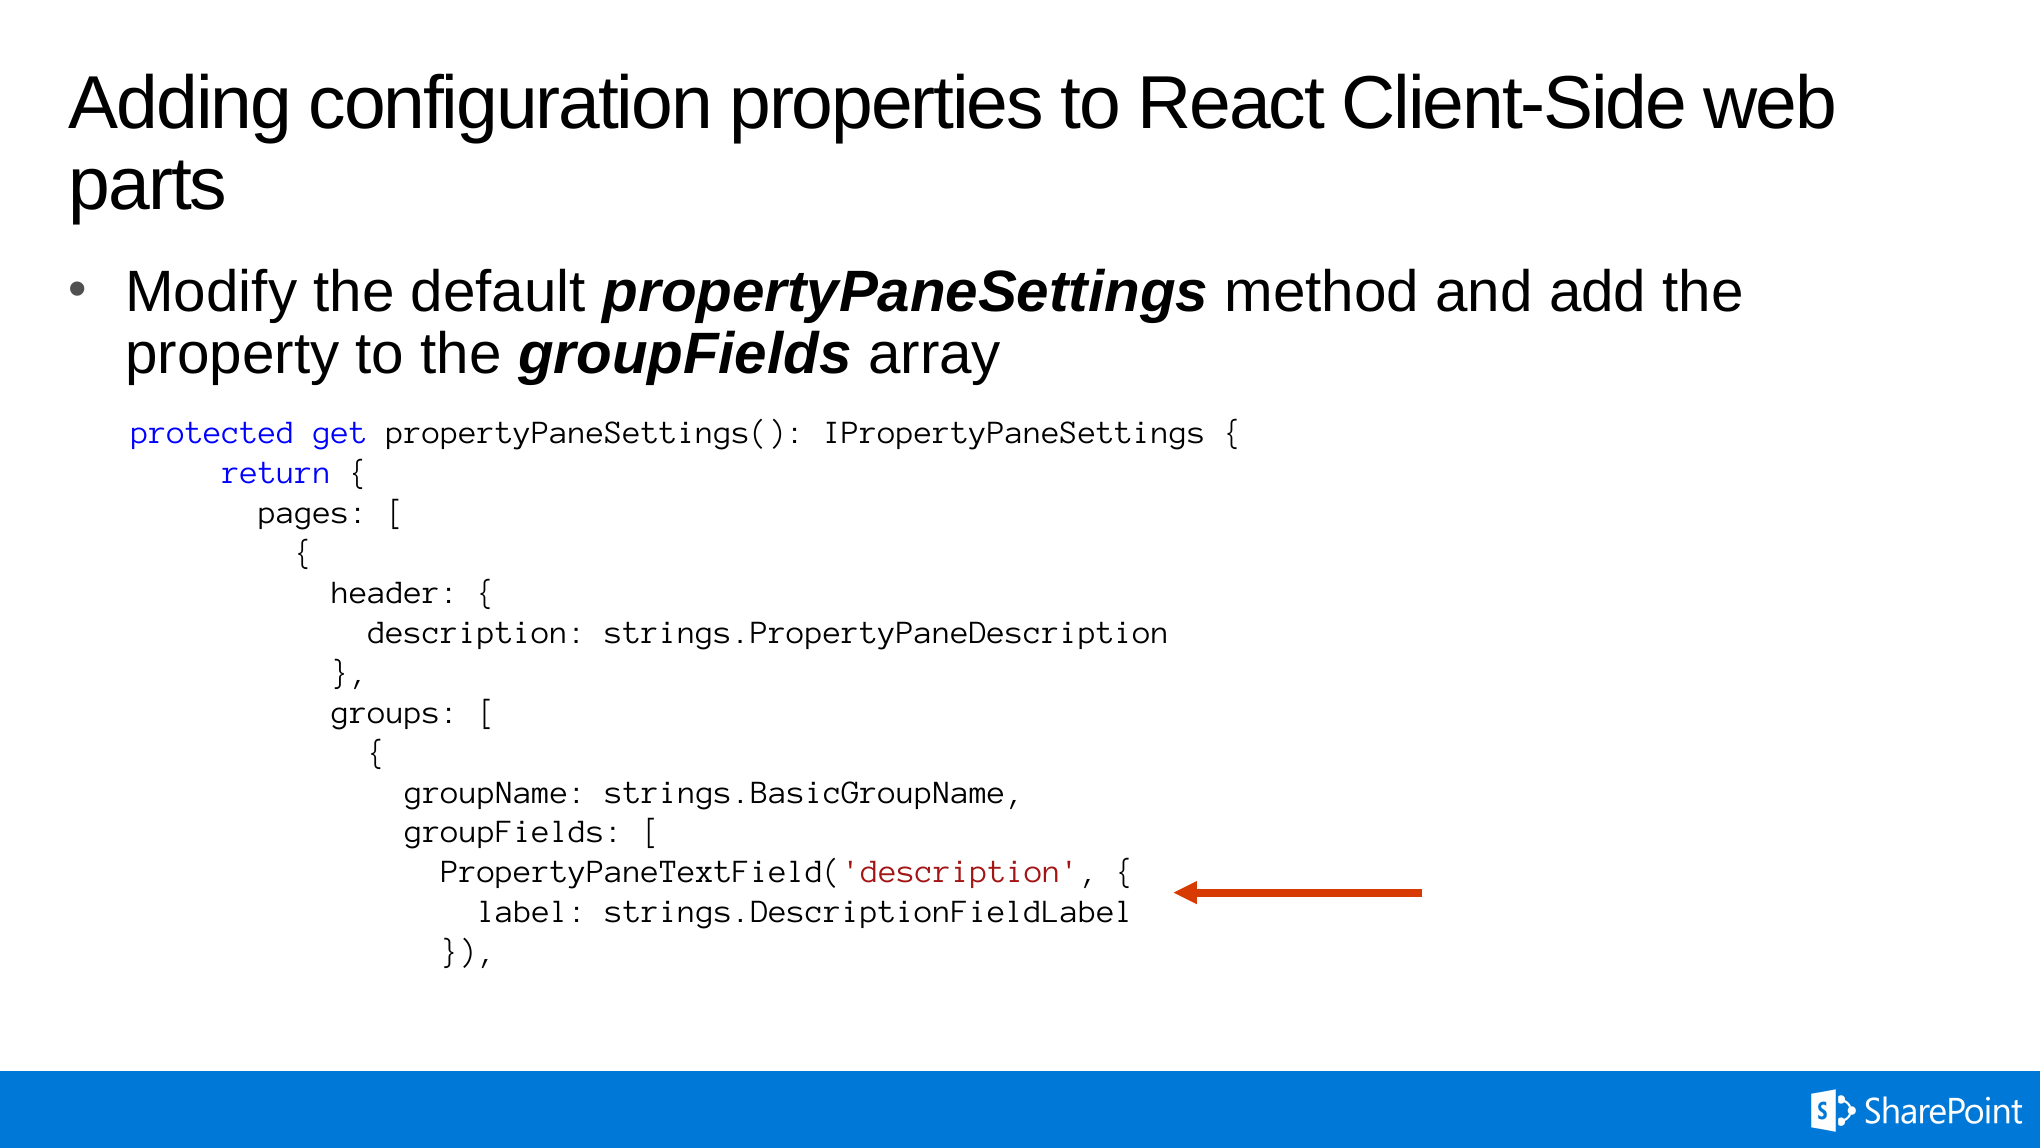

# Adding configuration properties to React Client-Side web parts
Modify the default propertyPaneSettings method and add the property to the groupFields array
protected get propertyPaneSettings(): IPropertyPaneSettings {
     return {
       pages: [
         {
           header: {
             description: strings.PropertyPaneDescription
           },
           groups: [
             {
               groupName: strings.BasicGroupName,
               groupFields: [
                 PropertyPaneTextField('description', {
                   label: strings.DescriptionFieldLabel
                 }),